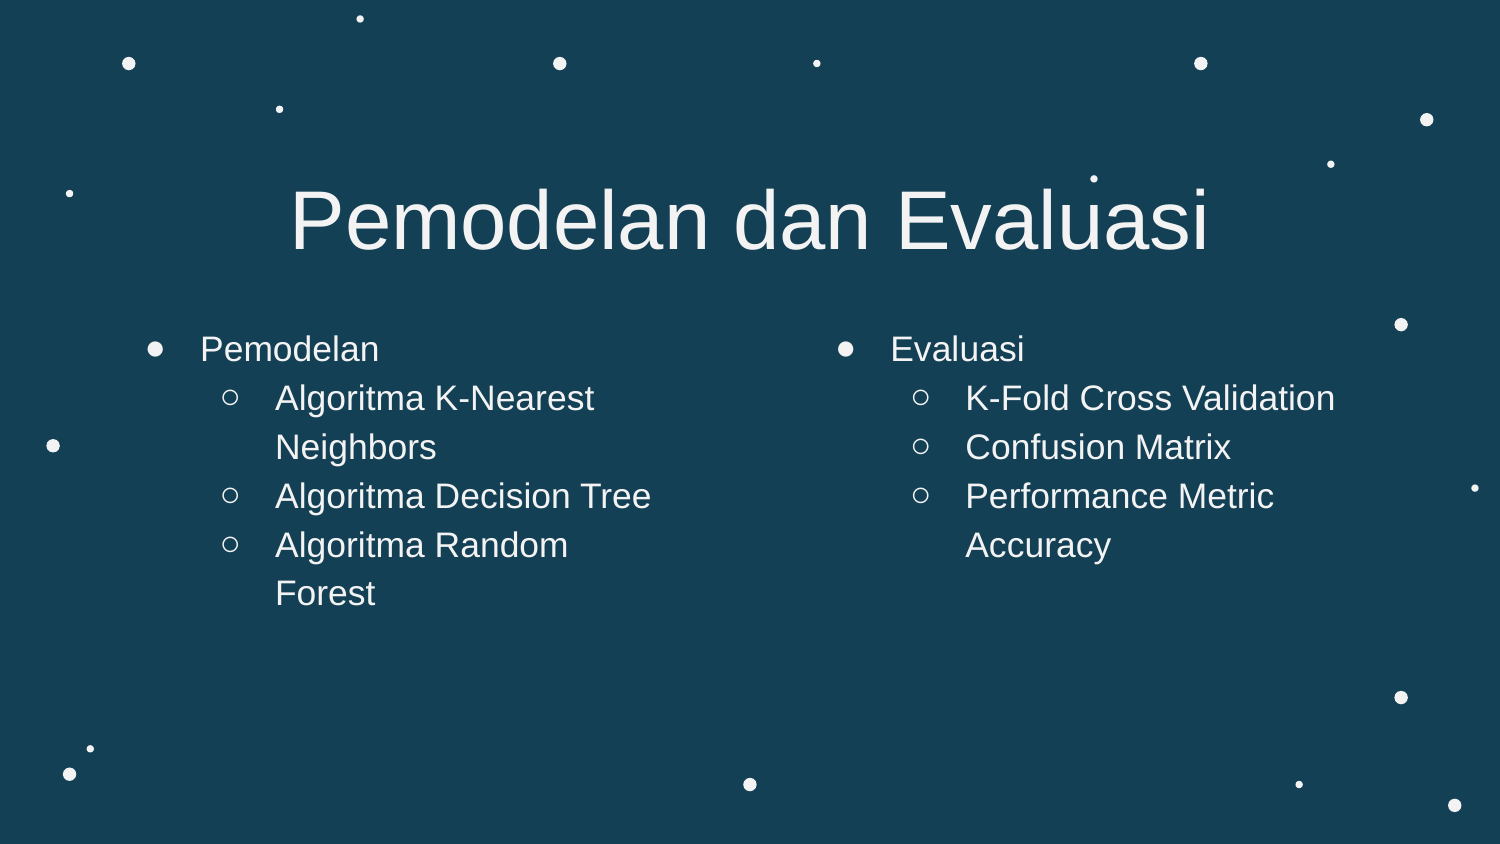

# Pemodelan dan Evaluasi
Pemodelan
Algoritma K-Nearest Neighbors
Algoritma Decision Tree
Algoritma Random Forest
Evaluasi
K-Fold Cross Validation
Confusion Matrix
Performance Metric Accuracy